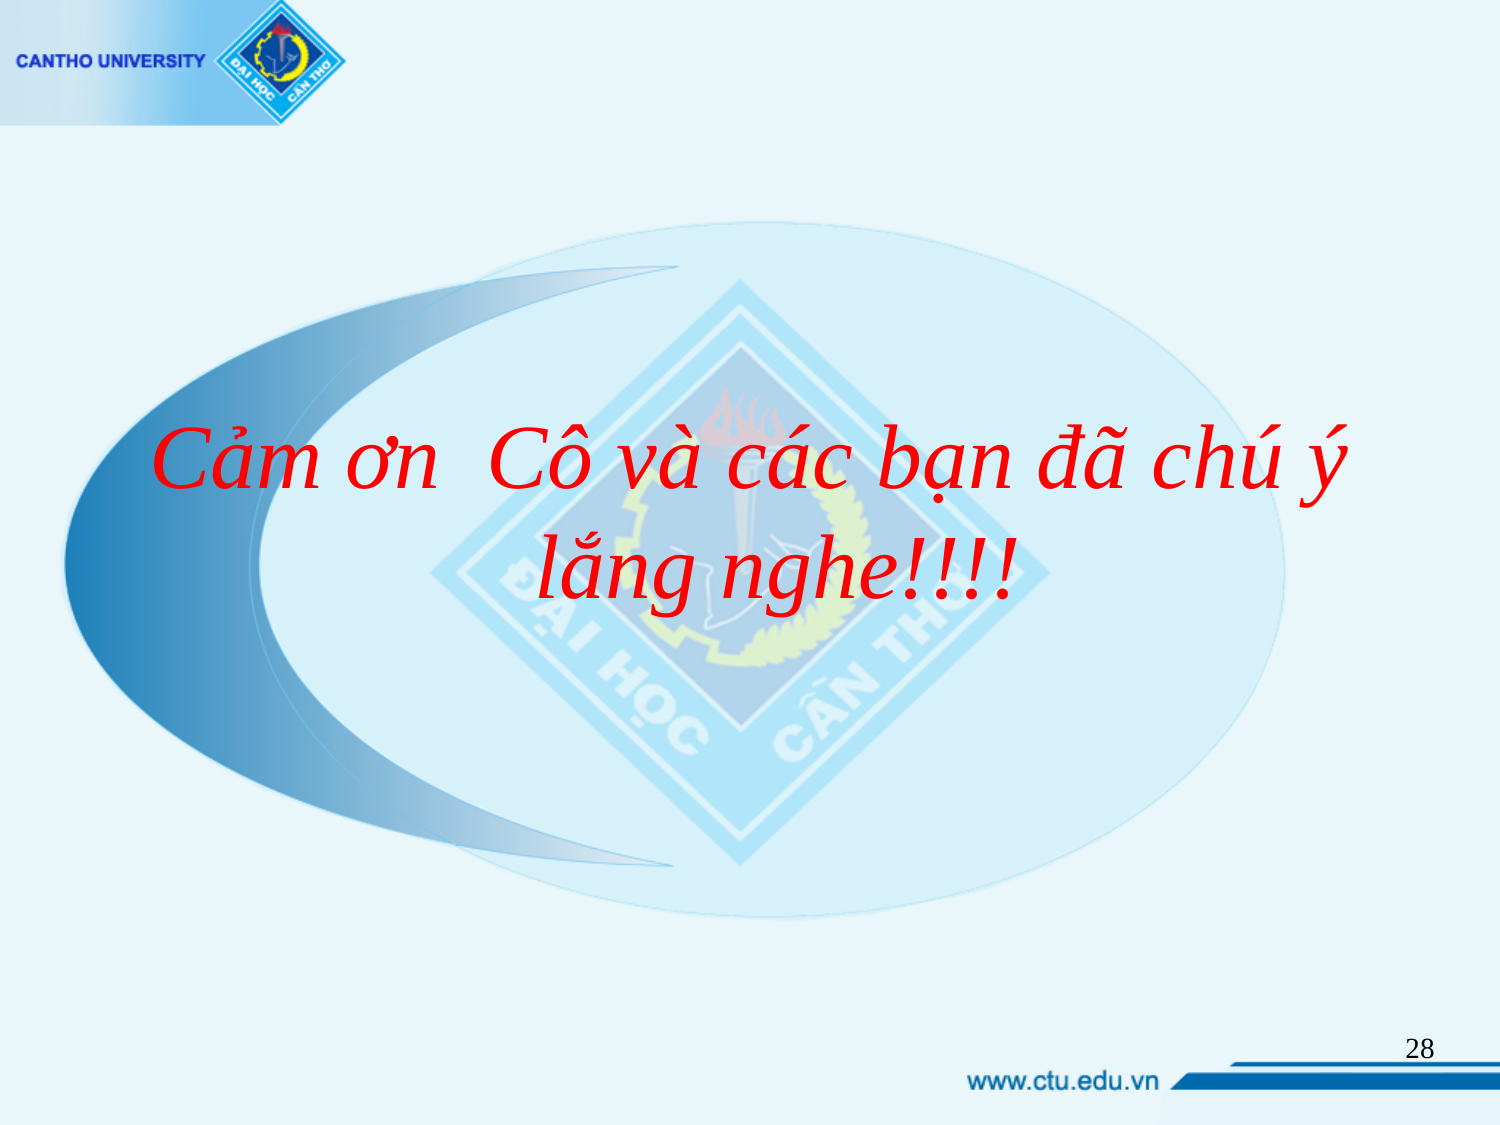

Cảm ơn  Cô và các bạn đã chú ý lắng nghe!!!!
28